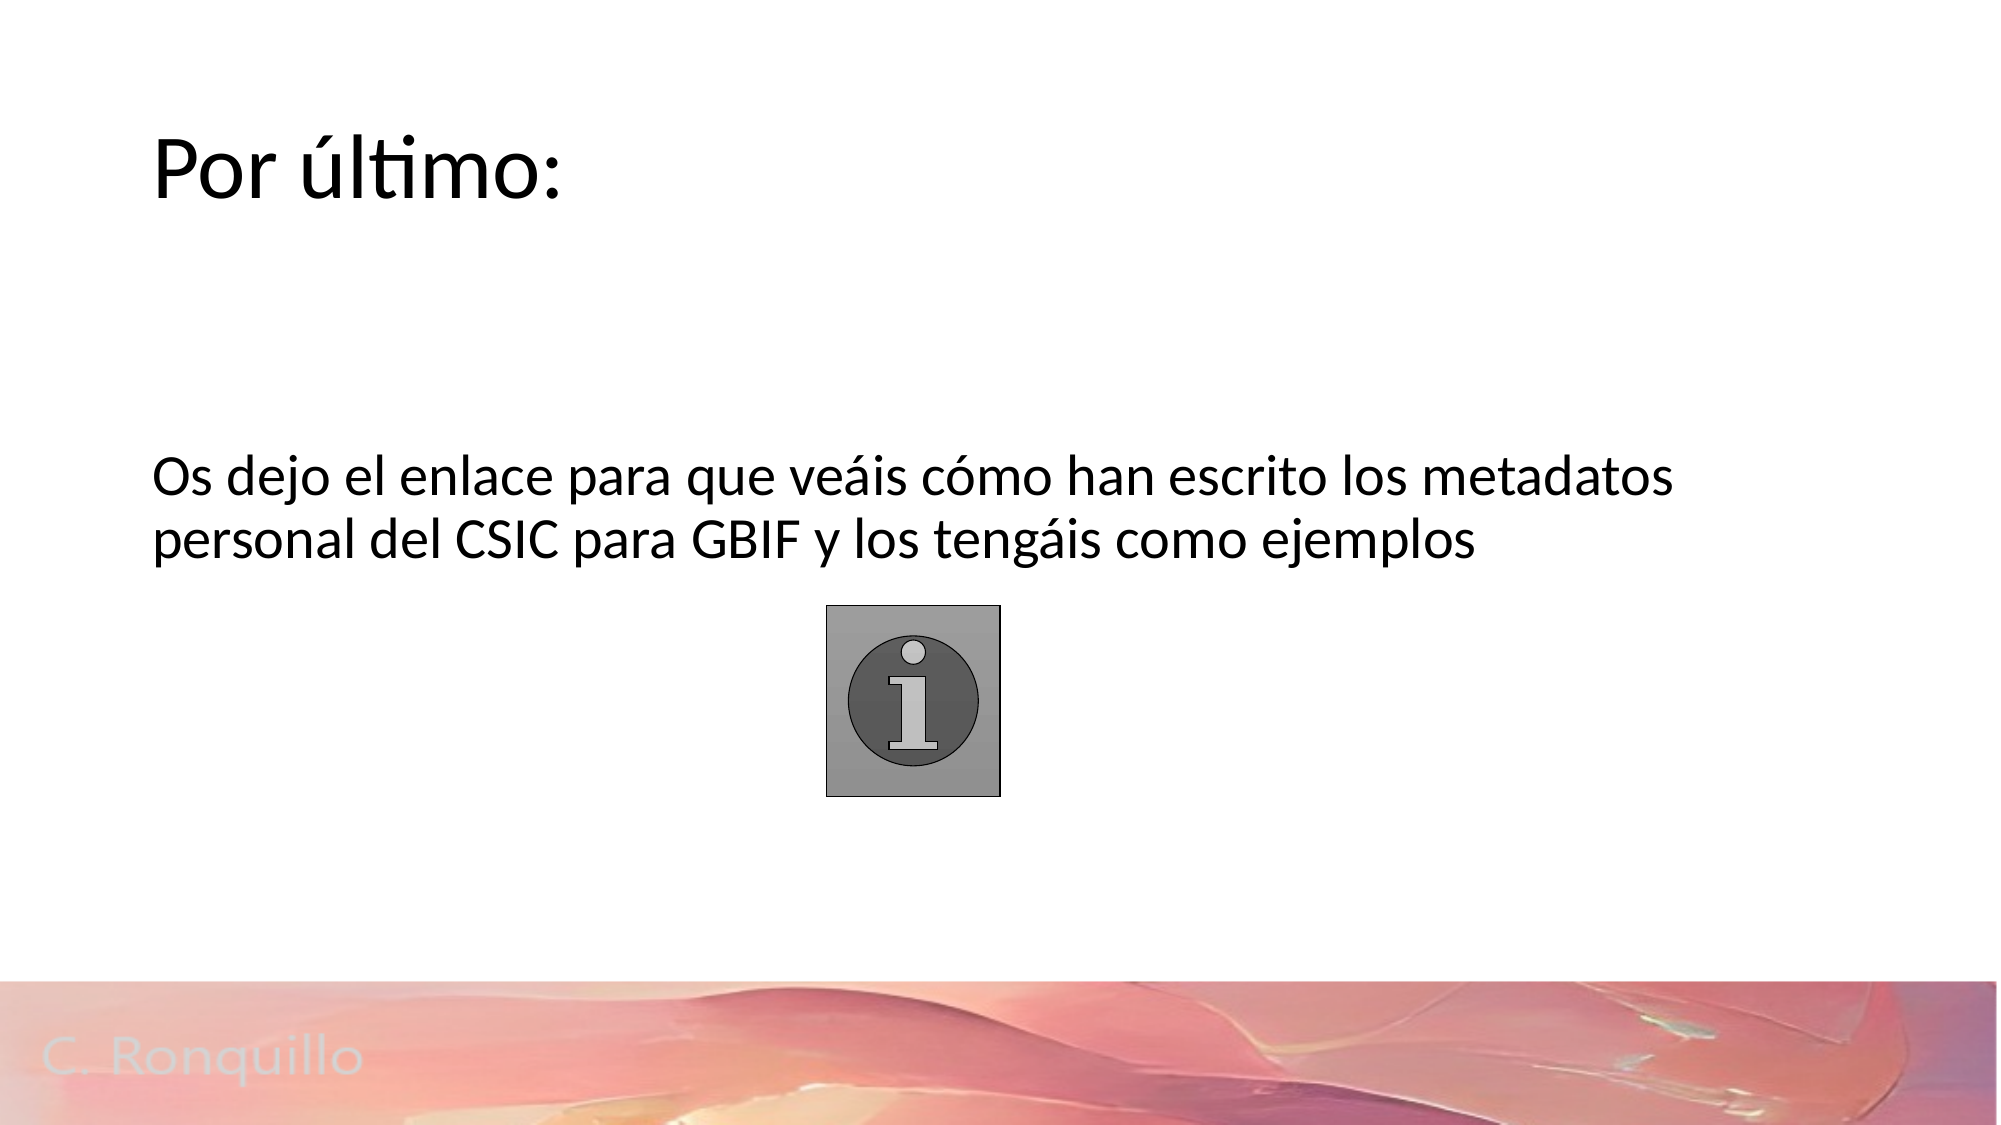

# Por último:
Os dejo el enlace para que veáis cómo han escrito los metadatos personal del CSIC para GBIF y los tengáis como ejemplos